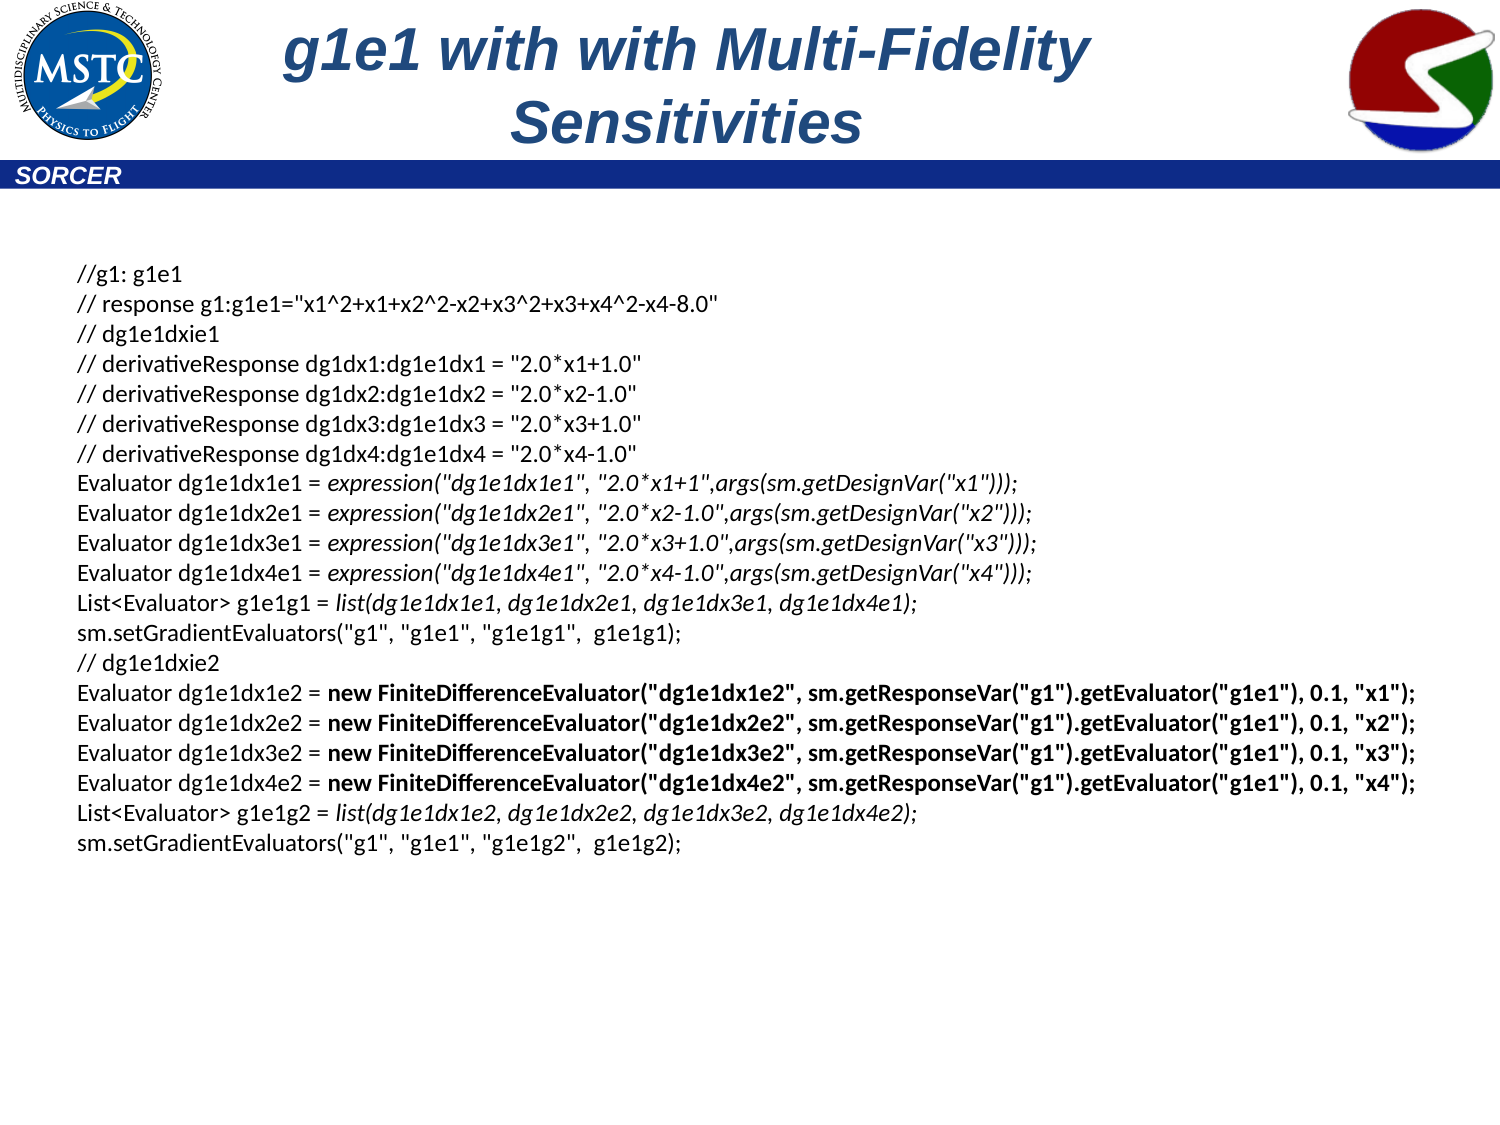

# g1e1 with with Multi-Fidelity Sensitivities
//g1: g1e1
// response g1:g1e1="x1^2+x1+x2^2-x2+x3^2+x3+x4^2-x4-8.0"
// dg1e1dxie1
// derivativeResponse dg1dx1:dg1e1dx1 = "2.0*x1+1.0"
// derivativeResponse dg1dx2:dg1e1dx2 = "2.0*x2-1.0"
// derivativeResponse dg1dx3:dg1e1dx3 = "2.0*x3+1.0"
// derivativeResponse dg1dx4:dg1e1dx4 = "2.0*x4-1.0"
Evaluator dg1e1dx1e1 = expression("dg1e1dx1e1", "2.0*x1+1",args(sm.getDesignVar("x1")));
Evaluator dg1e1dx2e1 = expression("dg1e1dx2e1", "2.0*x2-1.0",args(sm.getDesignVar("x2")));
Evaluator dg1e1dx3e1 = expression("dg1e1dx3e1", "2.0*x3+1.0",args(sm.getDesignVar("x3")));
Evaluator dg1e1dx4e1 = expression("dg1e1dx4e1", "2.0*x4-1.0",args(sm.getDesignVar("x4")));
List<Evaluator> g1e1g1 = list(dg1e1dx1e1, dg1e1dx2e1, dg1e1dx3e1, dg1e1dx4e1);
sm.setGradientEvaluators("g1", "g1e1", "g1e1g1",  g1e1g1);
// dg1e1dxie2
Evaluator dg1e1dx1e2 = new FiniteDifferenceEvaluator("dg1e1dx1e2", sm.getResponseVar("g1").getEvaluator("g1e1"), 0.1, "x1");
Evaluator dg1e1dx2e2 = new FiniteDifferenceEvaluator("dg1e1dx2e2", sm.getResponseVar("g1").getEvaluator("g1e1"), 0.1, "x2");
Evaluator dg1e1dx3e2 = new FiniteDifferenceEvaluator("dg1e1dx3e2", sm.getResponseVar("g1").getEvaluator("g1e1"), 0.1, "x3");
Evaluator dg1e1dx4e2 = new FiniteDifferenceEvaluator("dg1e1dx4e2", sm.getResponseVar("g1").getEvaluator("g1e1"), 0.1, "x4");
List<Evaluator> g1e1g2 = list(dg1e1dx1e2, dg1e1dx2e2, dg1e1dx3e2, dg1e1dx4e2);
sm.setGradientEvaluators("g1", "g1e1", "g1e1g2",  g1e1g2);